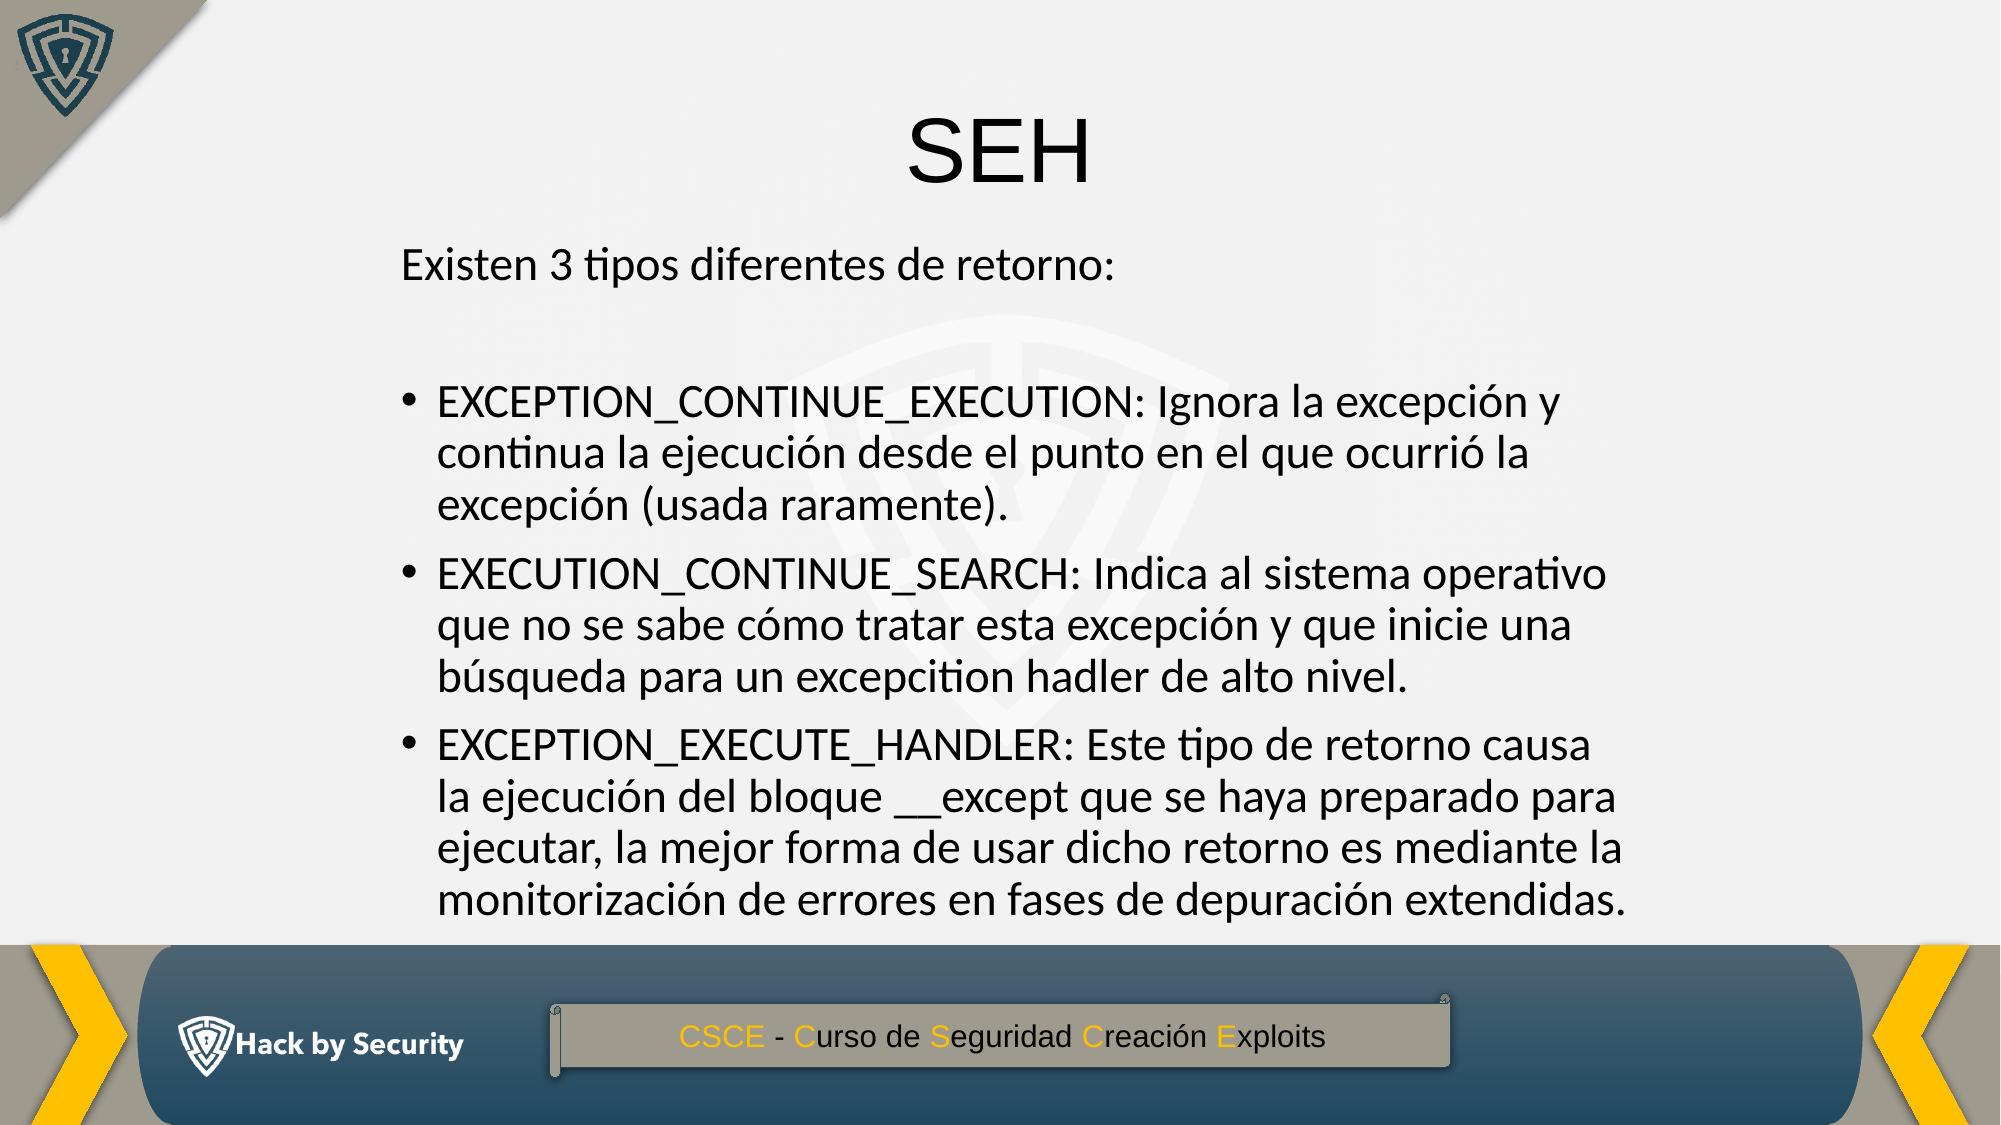

SEH
Existen 3 tipos diferentes de retorno:

EXCEPTION_CONTINUE_EXECUTION: Ignora la excepción y continua la ejecución desde el punto en el que ocurrió la excepción (usada raramente).
EXECUTION_CONTINUE_SEARCH: Indica al sistema operativo que no se sabe cómo tratar esta excepción y que inicie una búsqueda para un excepcition hadler de alto nivel.
EXCEPTION_EXECUTE_HANDLER: Este tipo de retorno causa la ejecución del bloque __except que se haya preparado para ejecutar, la mejor forma de usar dicho retorno es mediante la monitorización de errores en fases de depuración extendidas.